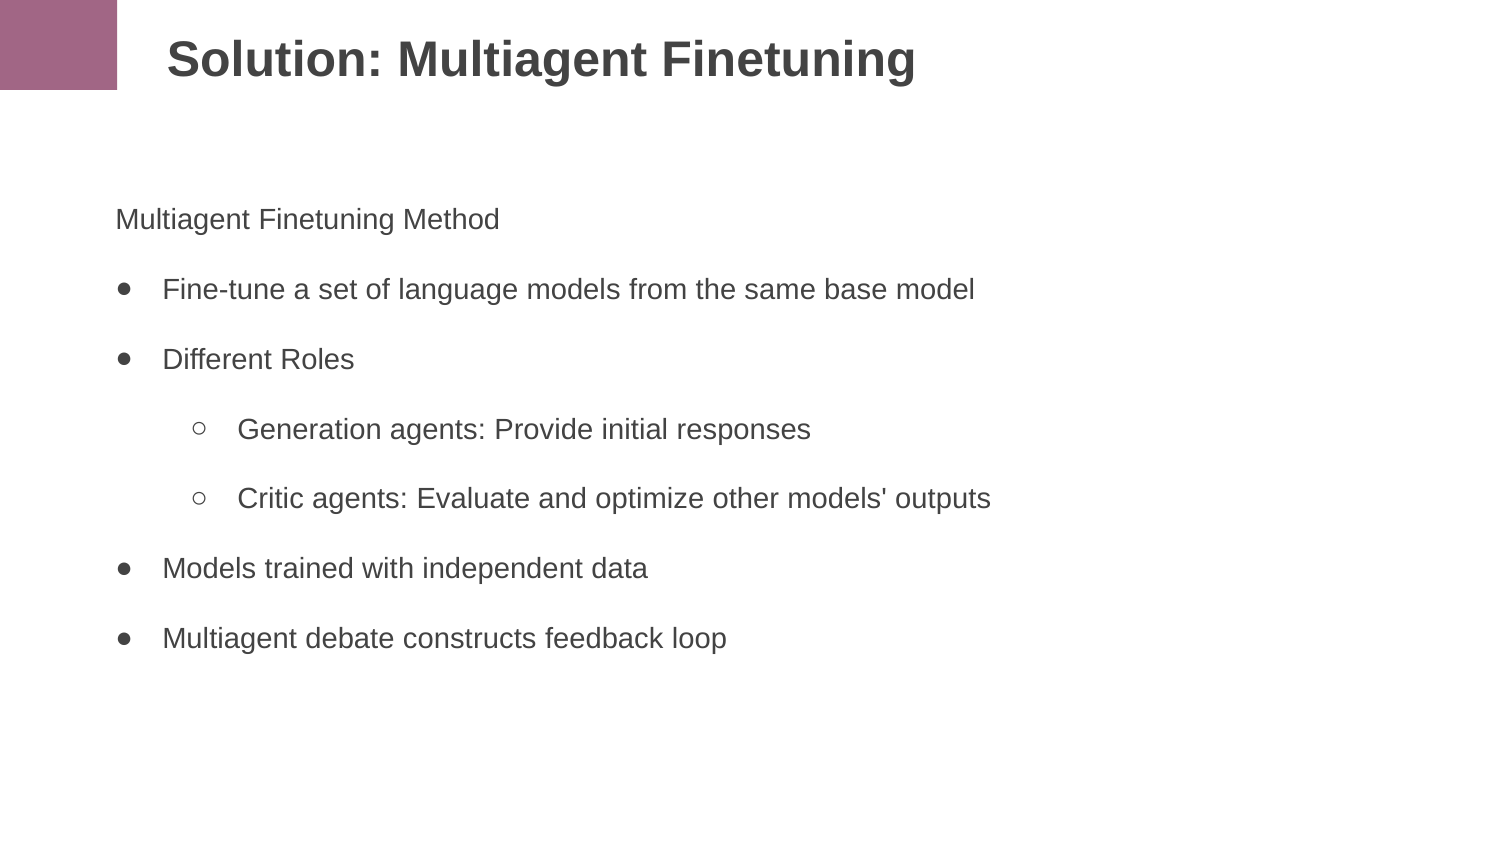

Solution: Multiagent Finetuning
Multiagent Finetuning Method
Fine-tune a set of language models from the same base model
Different Roles
Generation agents: Provide initial responses
Critic agents: Evaluate and optimize other models' outputs
Models trained with independent data
Multiagent debate constructs feedback loop